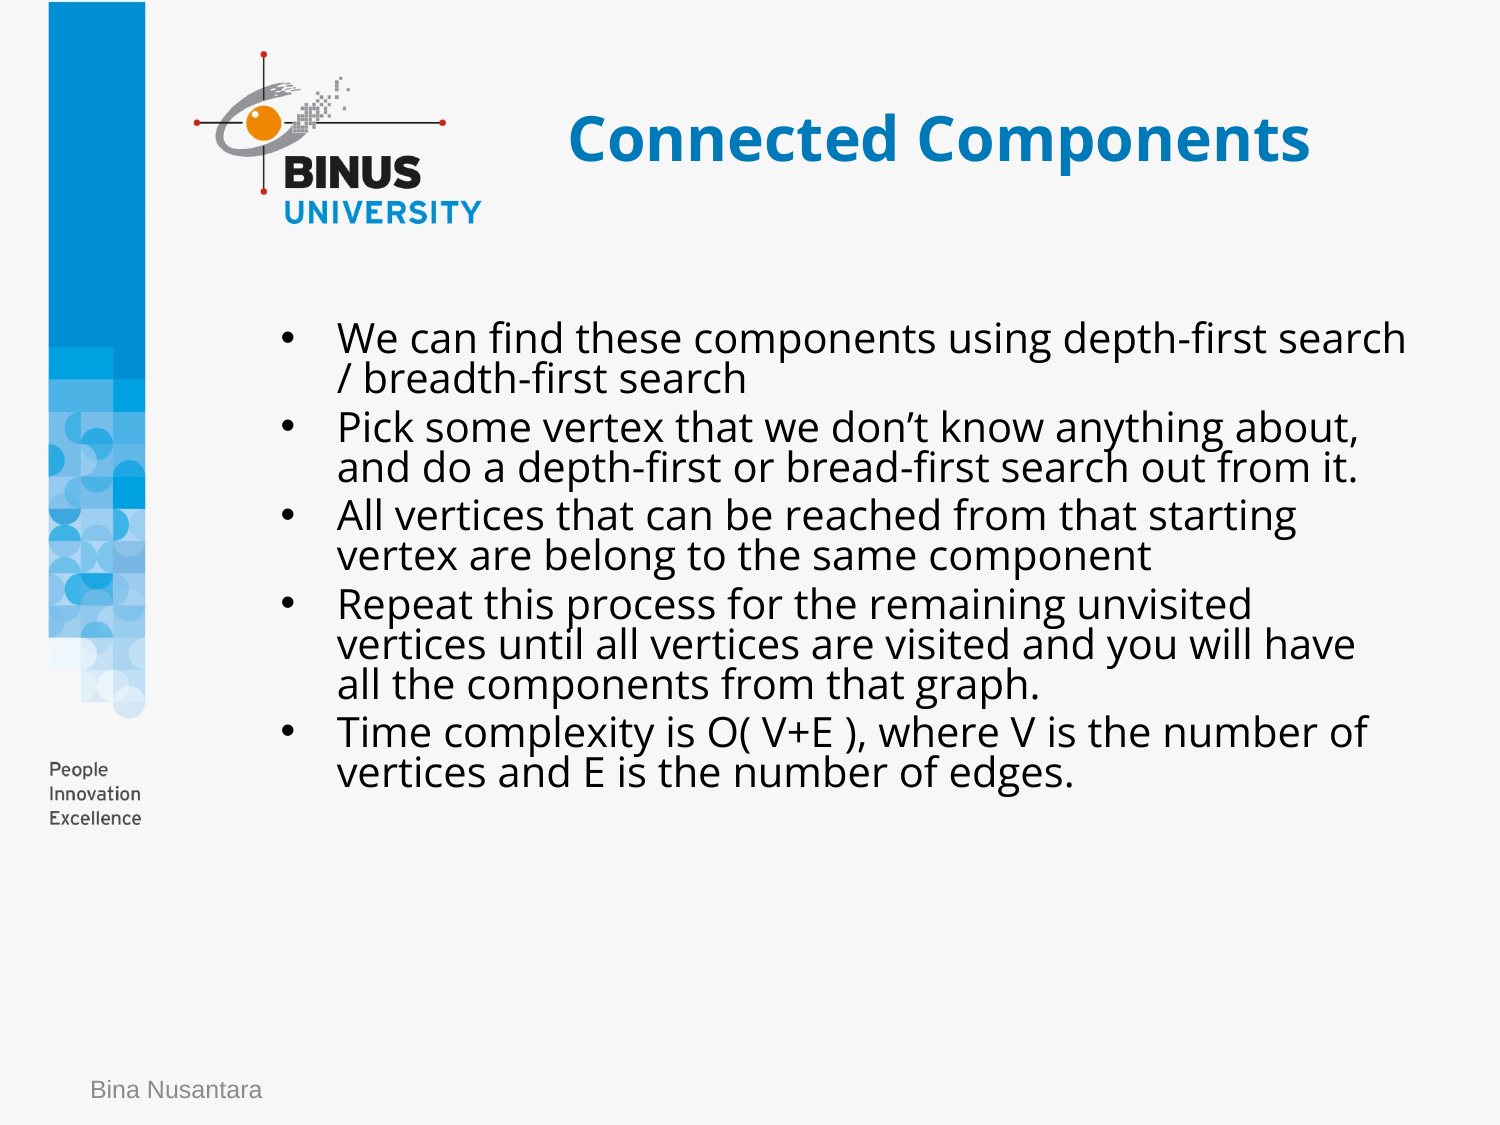

# Connected Components
We can find these components using depth-first search / breadth-first search
Pick some vertex that we don’t know anything about, and do a depth-first or bread-first search out from it.
All vertices that can be reached from that starting vertex are belong to the same component
Repeat this process for the remaining unvisited vertices until all vertices are visited and you will have all the components from that graph.
Time complexity is O( V+E ), where V is the number of vertices and E is the number of edges.
Bina Nusantara